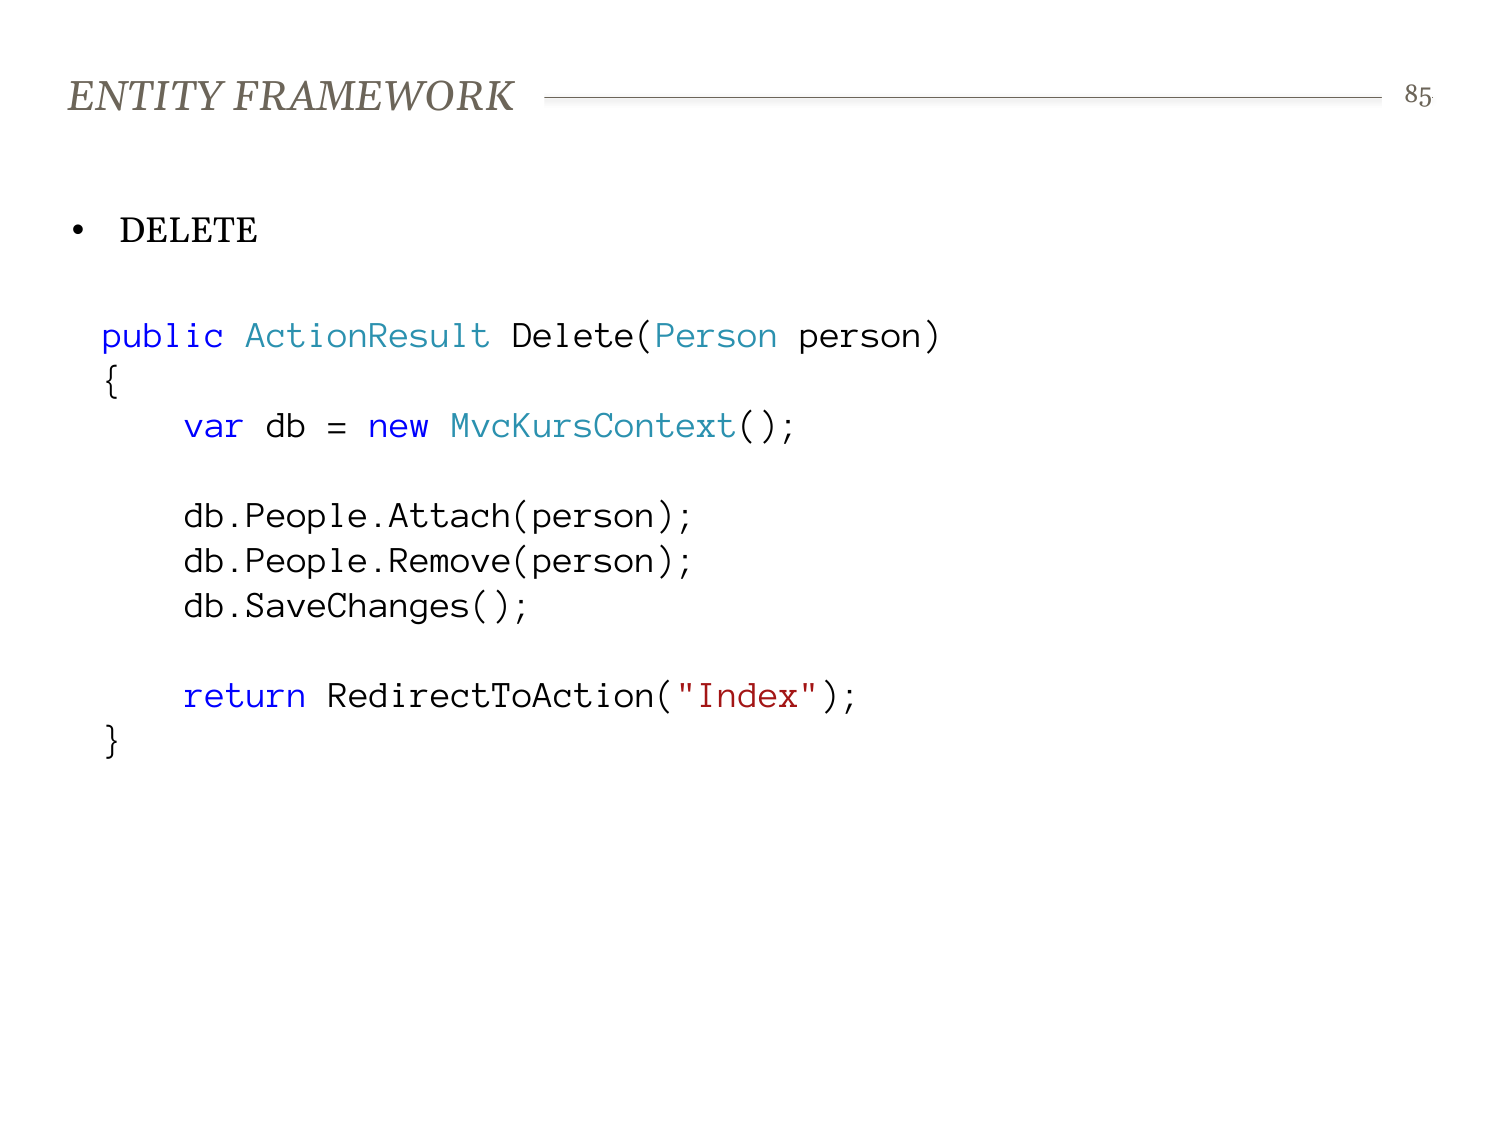

# Entity Framework
85
DELETE

public ActionResult Delete(Person person)
{
    var db = new MvcKursContext();

    db.People.Attach(person);
    db.People.Remove(person);
    db.SaveChanges();

    return RedirectToAction("Index");
}